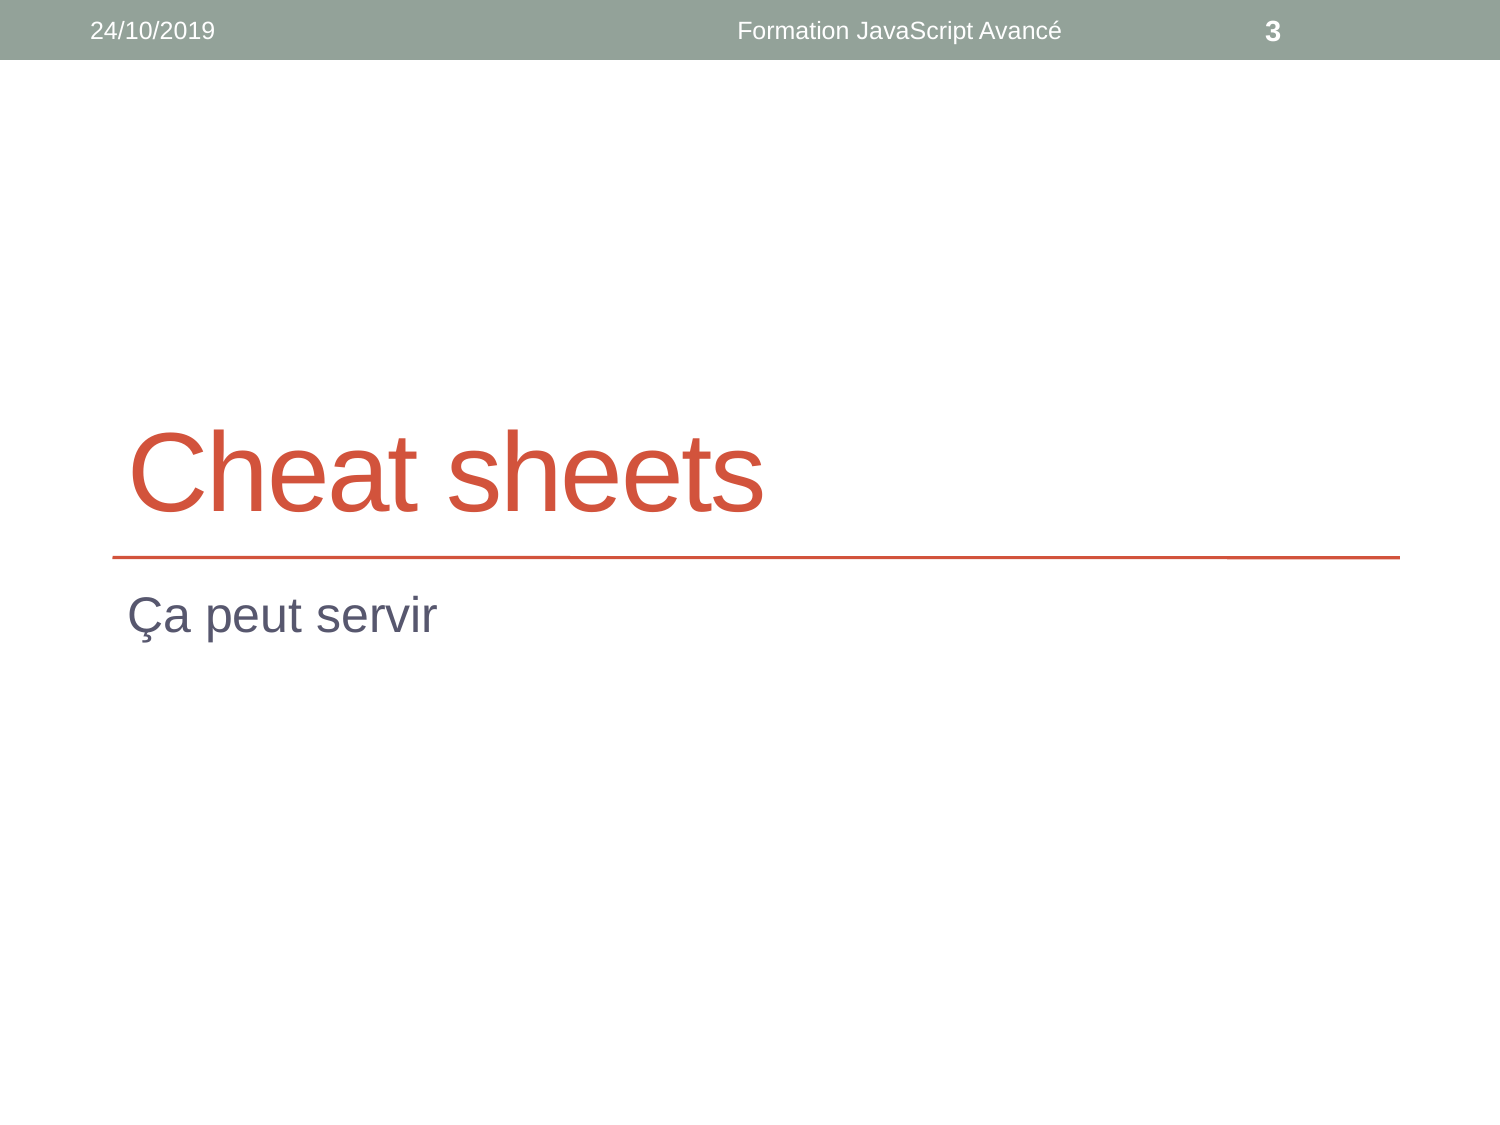

24/10/2019
Formation JavaScript Avancé
3
# Cheat sheets
Ça peut servir